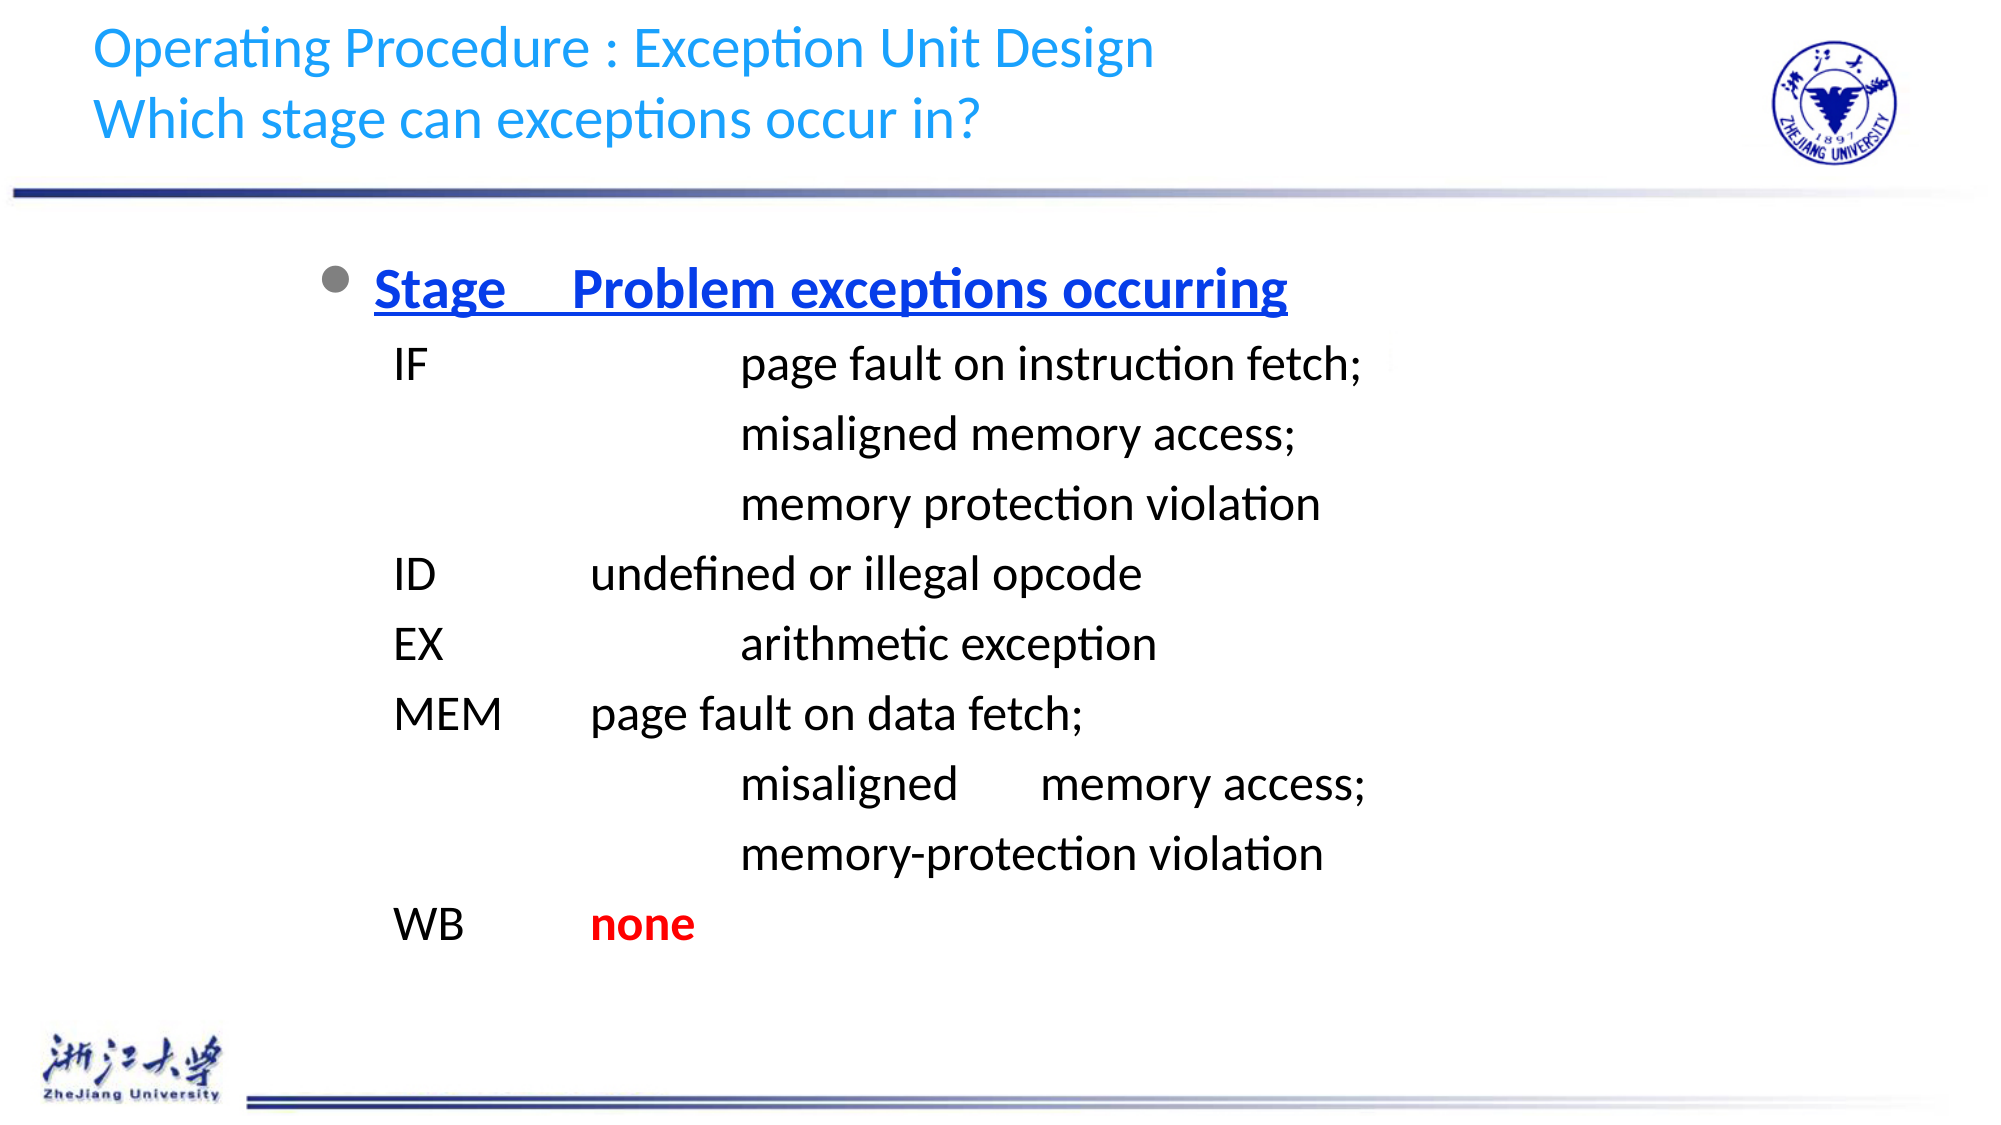

# Operating Procedure : Exception Unit Design Which stage can exceptions occur in?
Stage     Problem exceptions occurring
IF 			page fault on instruction fetch;
			misaligned memory access;
			memory protection violation
ID   	undefined or illegal opcode
EX 	  	arithmetic exception
MEM 	page fault on data fetch;
			misaligned 	memory access;
			memory-protection violation
WB 	none